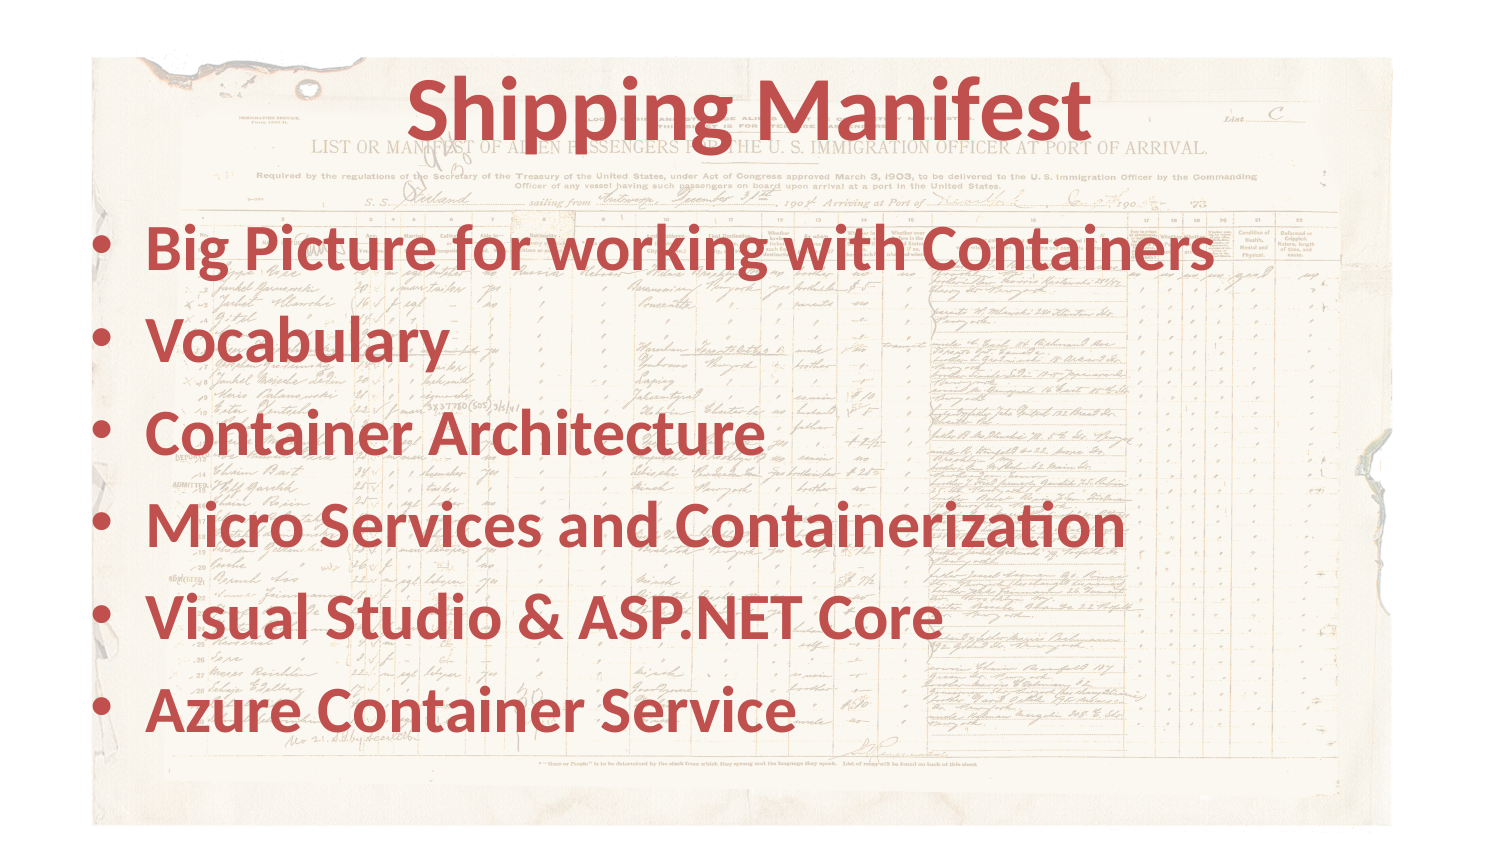

# Shipping Manifest
Big Picture for working with Containers
Vocabulary
Container Architecture
Micro Services and Containerization
Visual Studio & ASP.NET Core
Azure Container Service